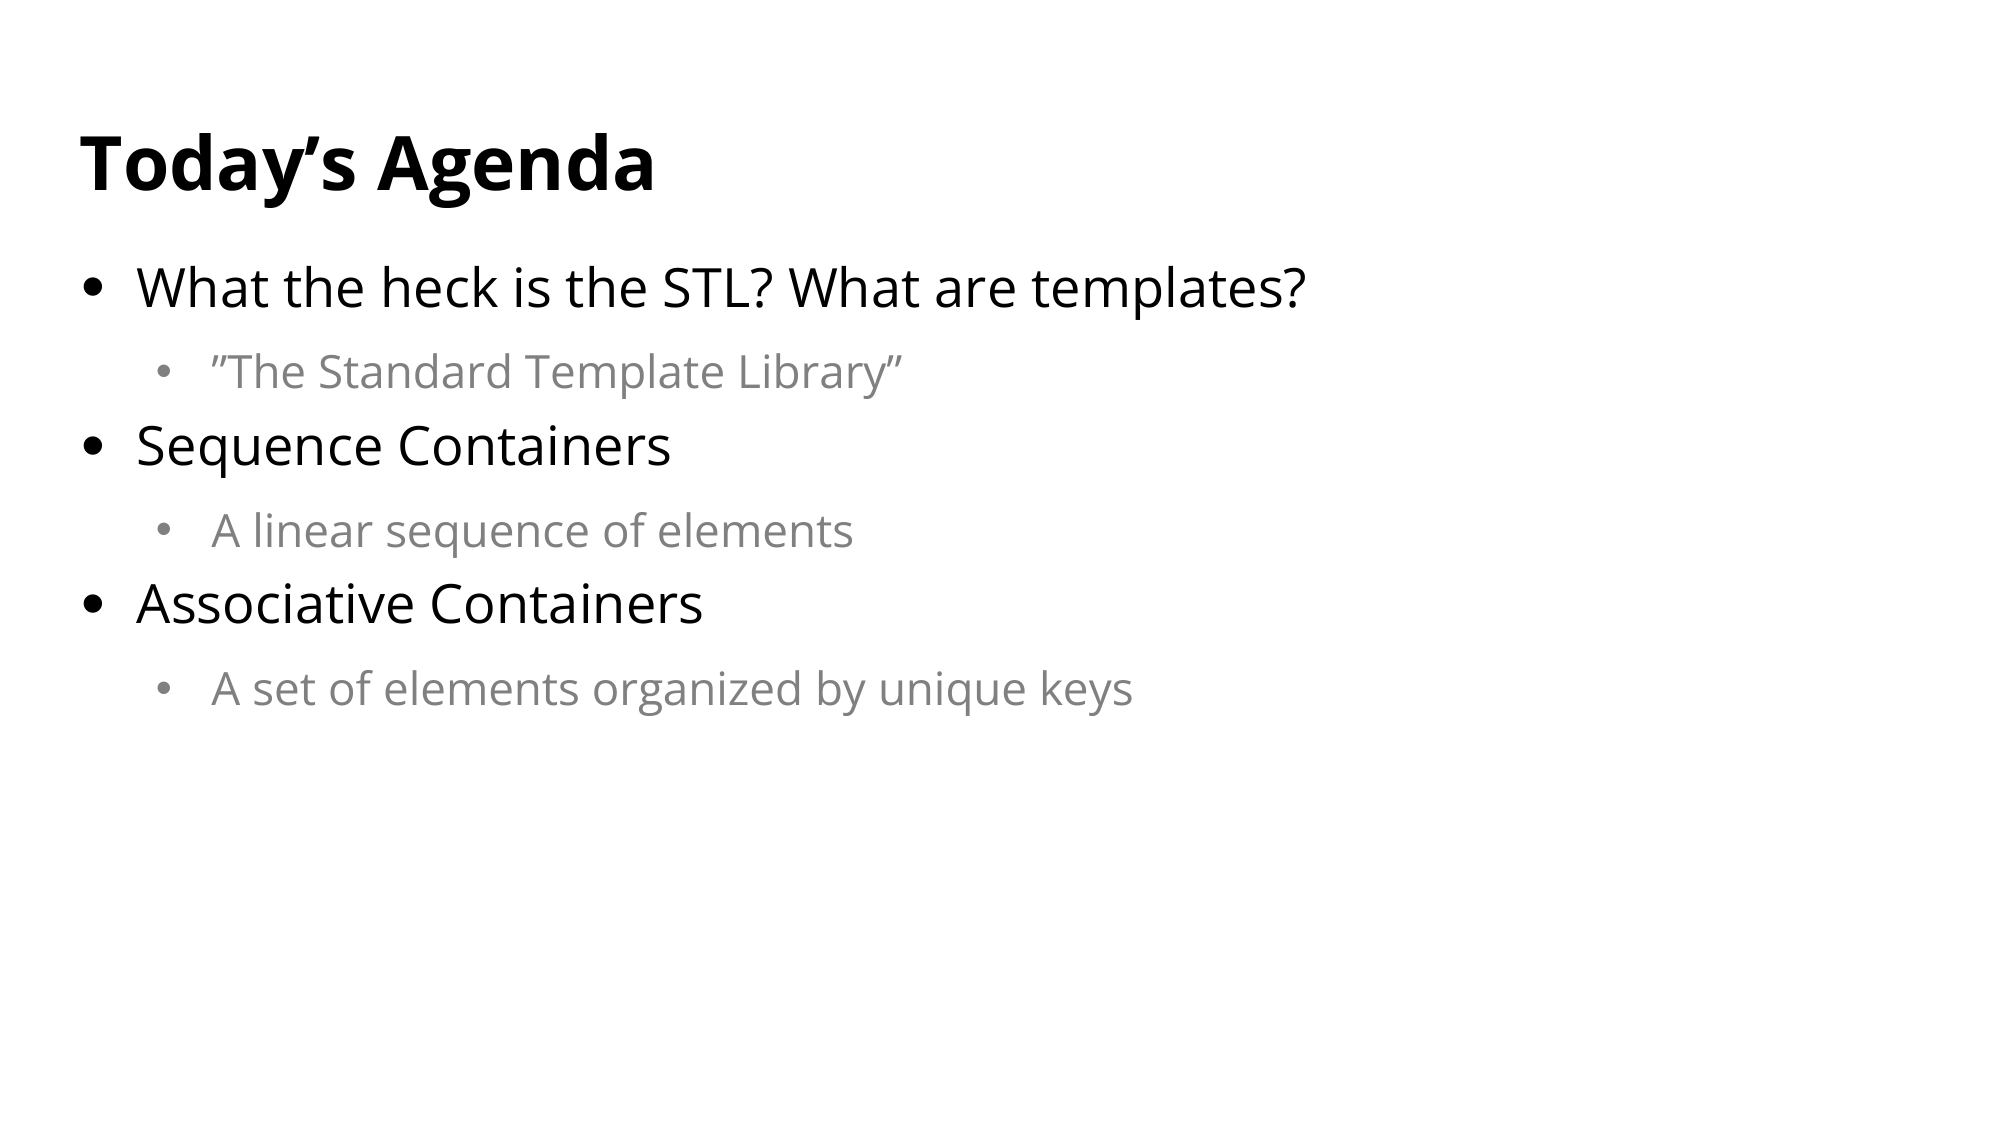

# Today’s Agenda
What the heck is the STL? What are templates?
”The Standard Template Library”
Sequence Containers
A linear sequence of elements
Associative Containers
A set of elements organized by unique keys